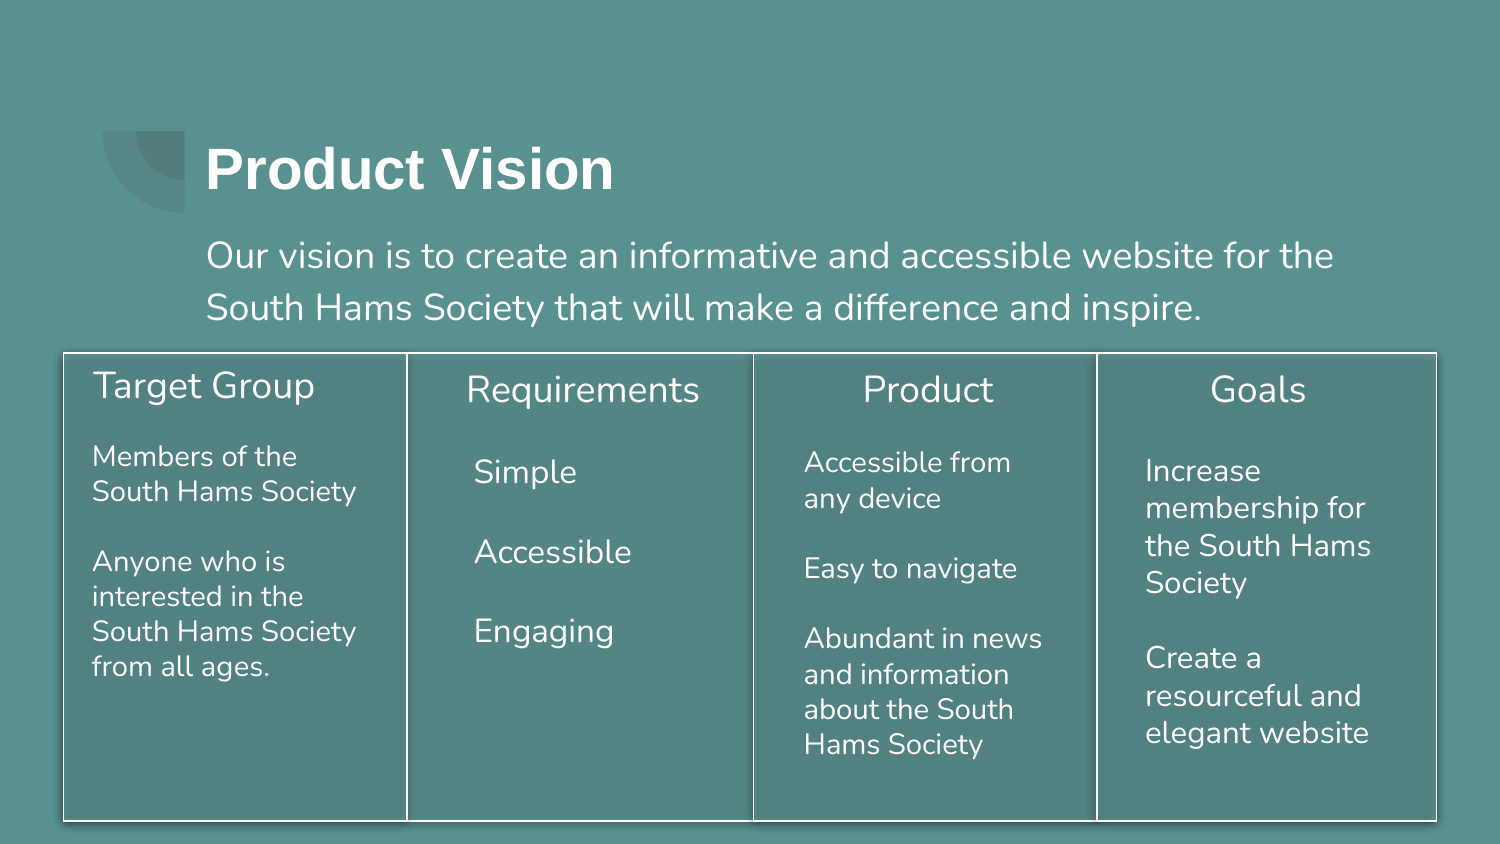

# Product Vision
Our vision is to create an informative and accessible website for the South Hams Society that will make a difference and inspire.

Target Group

Requirements
Product
Goals
Members of the South Hams Society

Anyone who is interested in the South Hams Society from all ages.
Accessible from any device

Easy to navigate

Abundant in news and information about the South Hams Society
Simple

Accessible

Engaging
Increase membership for the South Hams Society

Create a resourceful and elegant website